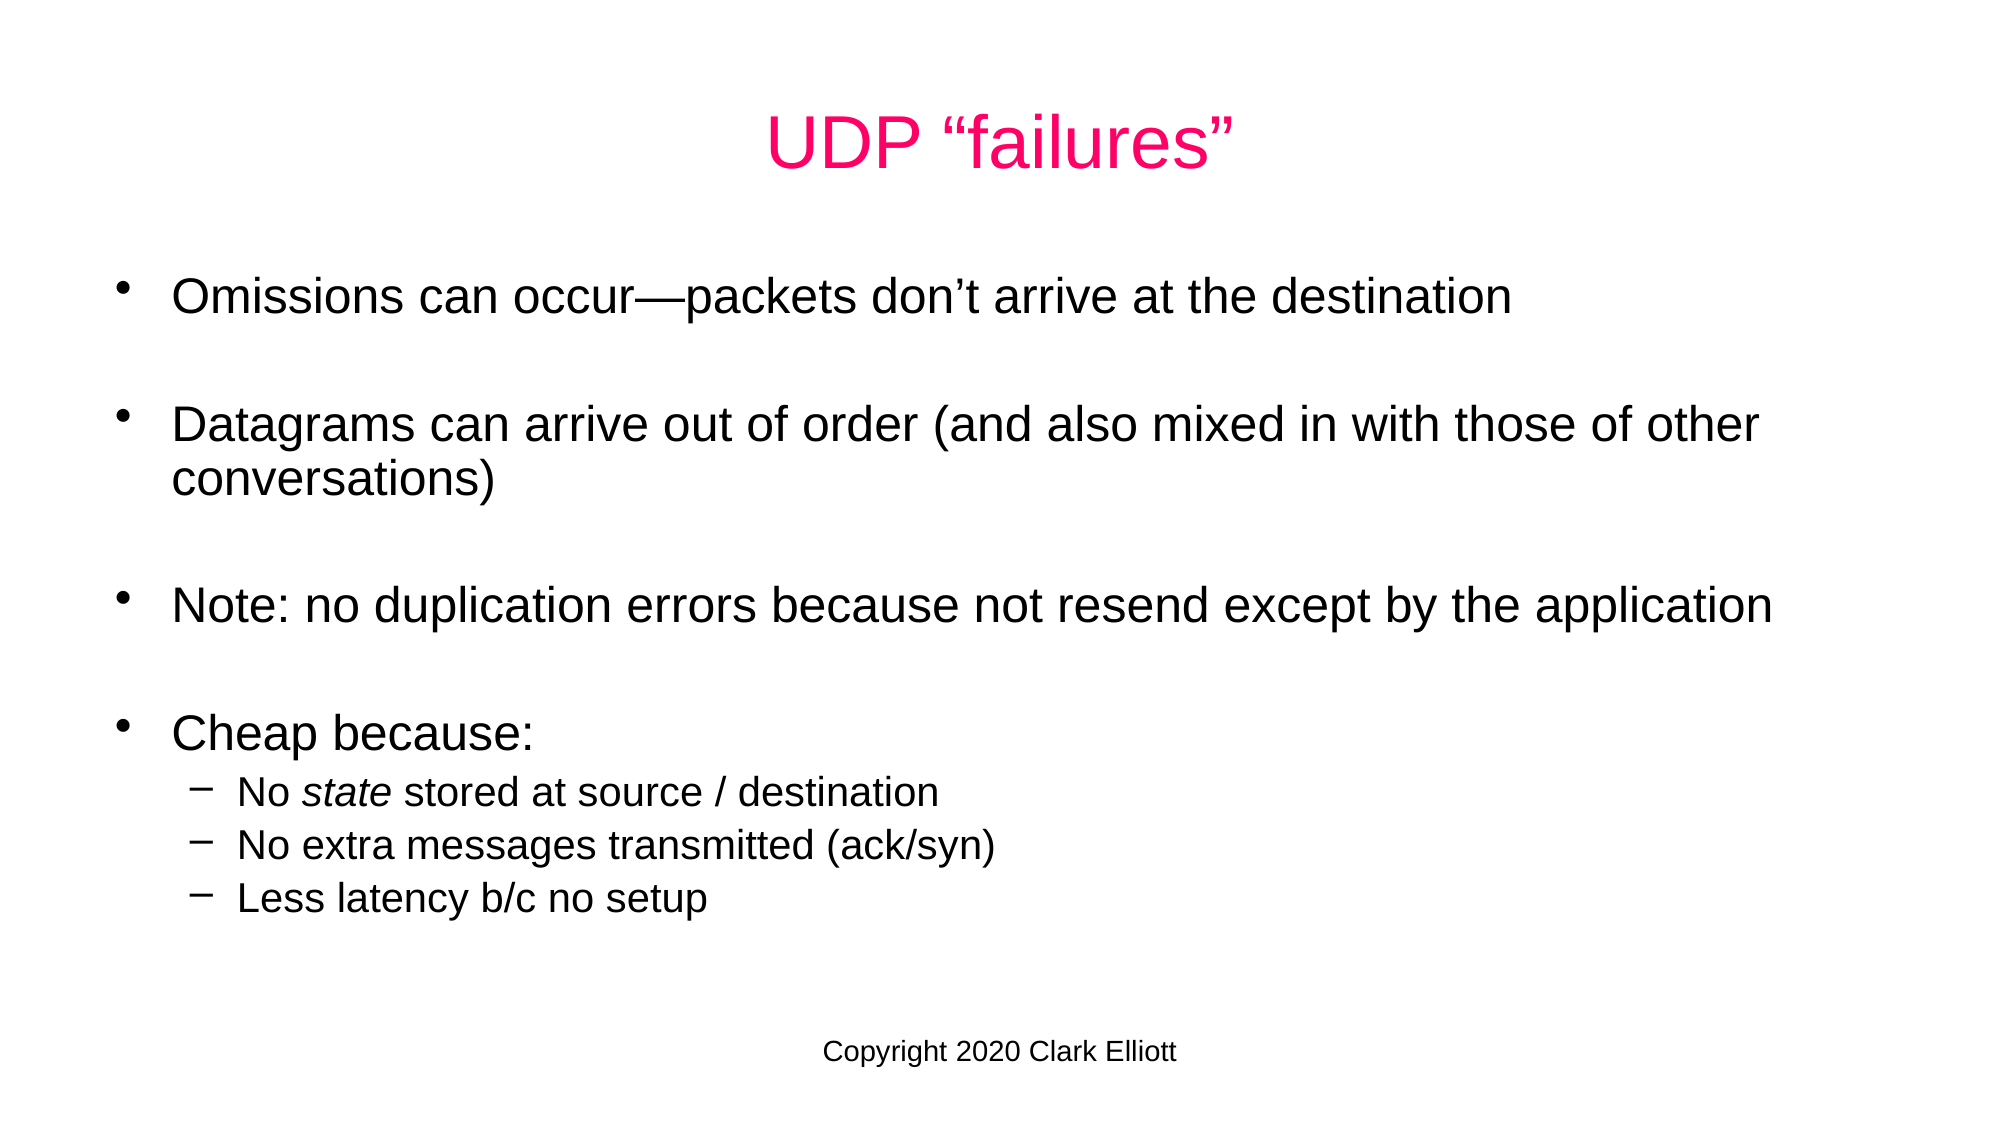

UDP “failures”
Omissions can occur—packets don’t arrive at the destination

Datagrams can arrive out of order (and also mixed in with those of other conversations)

Note: no duplication errors because not resend except by the application

Cheap because:
No state stored at source / destination
No extra messages transmitted (ack/syn)
Less latency b/c no setup

Copyright 2020 Clark Elliott